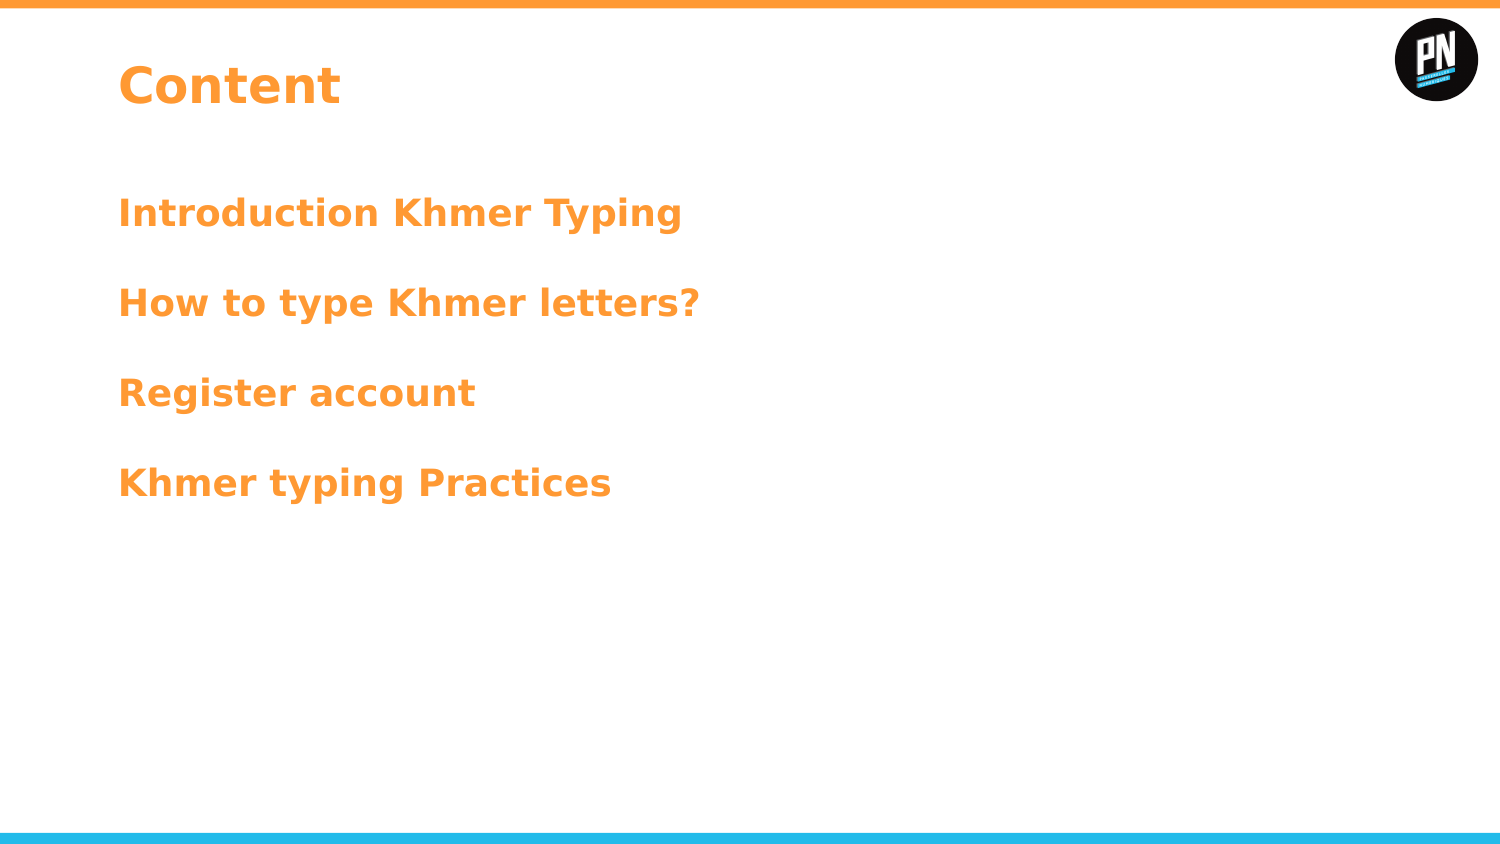

# Content
Introduction Khmer Typing
How to type Khmer letters?
Register account
Khmer typing Practices